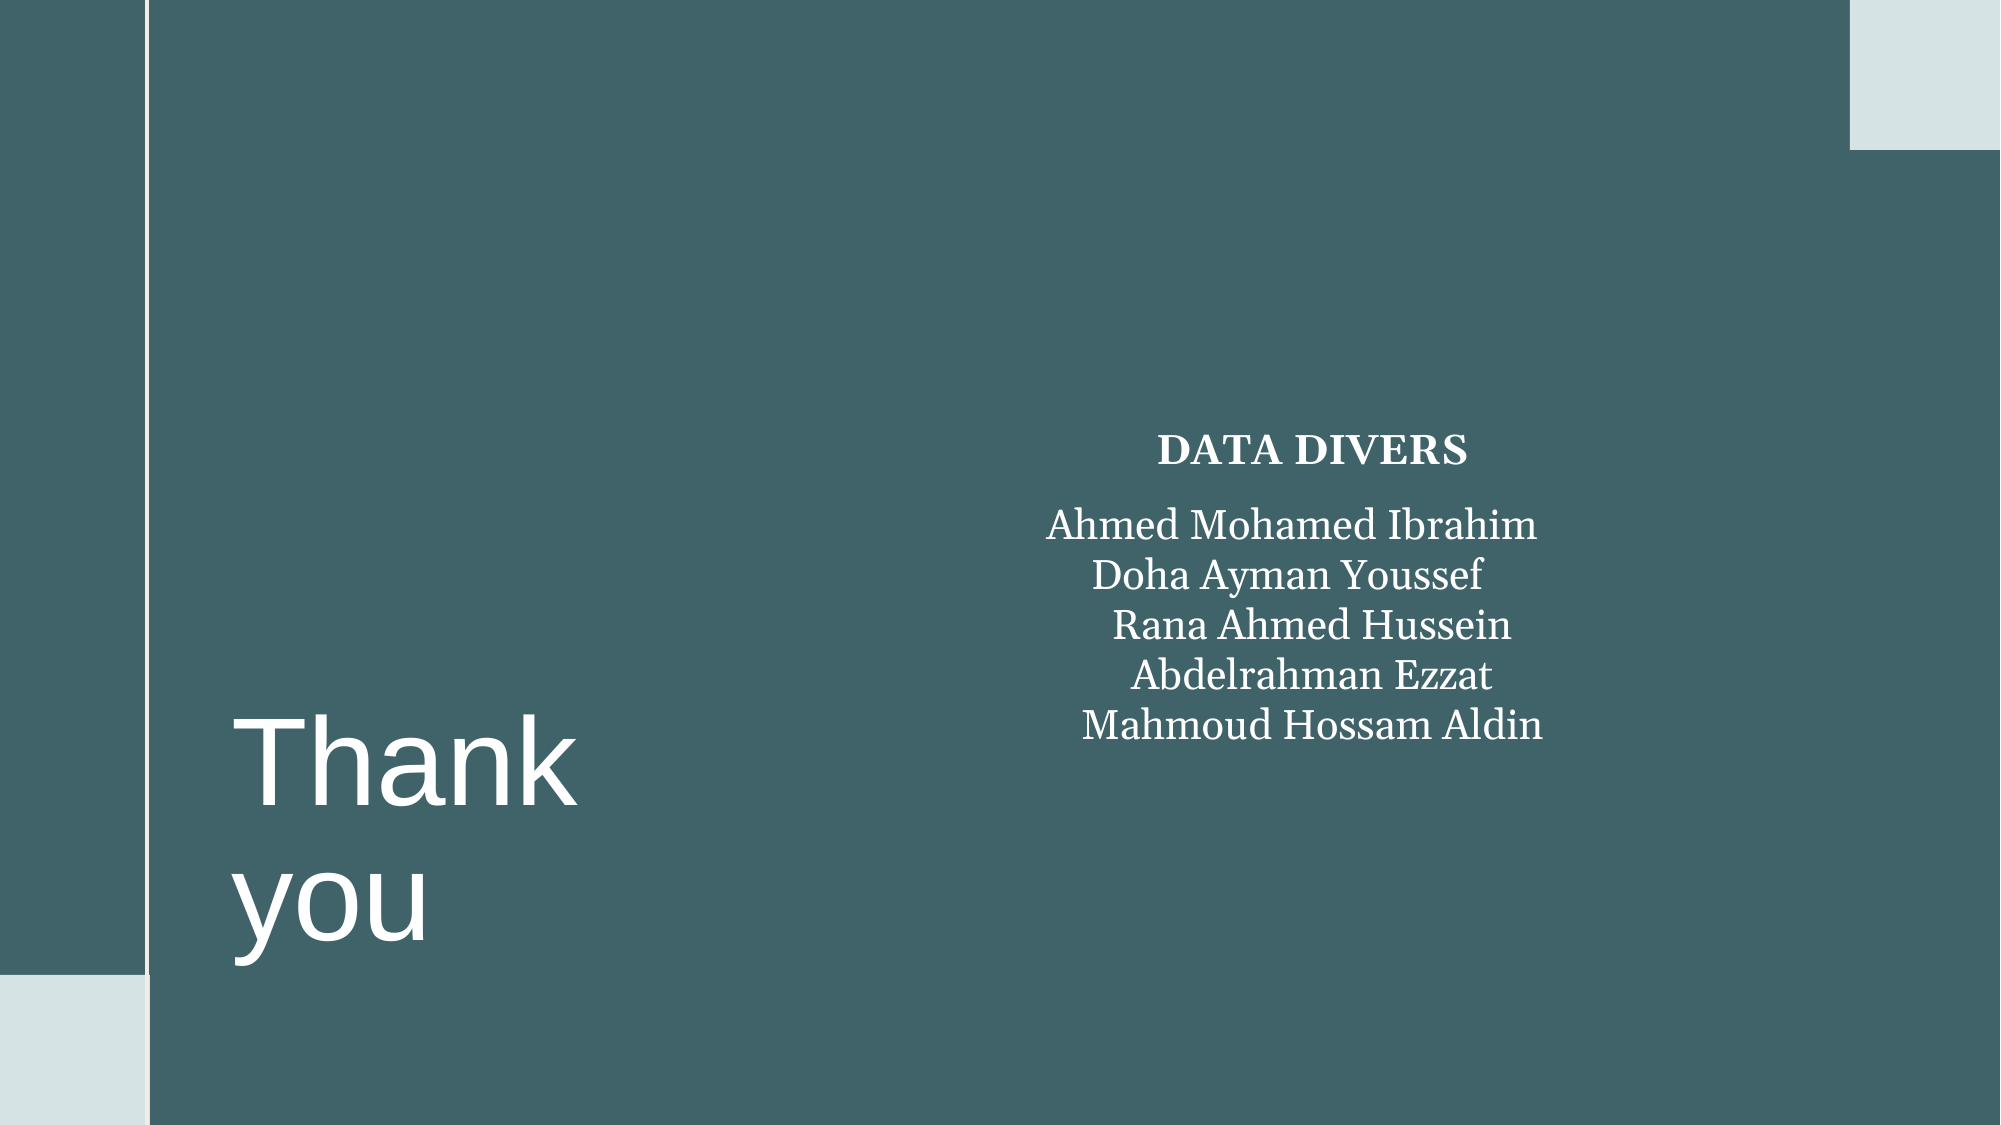

# Thank you
DATA DIVERS
Ahmed Mohamed Ibrahim       Doha Ayman Youssef        Rana Ahmed Hussein Abdelrahman Ezzat Mahmoud Hossam Aldin